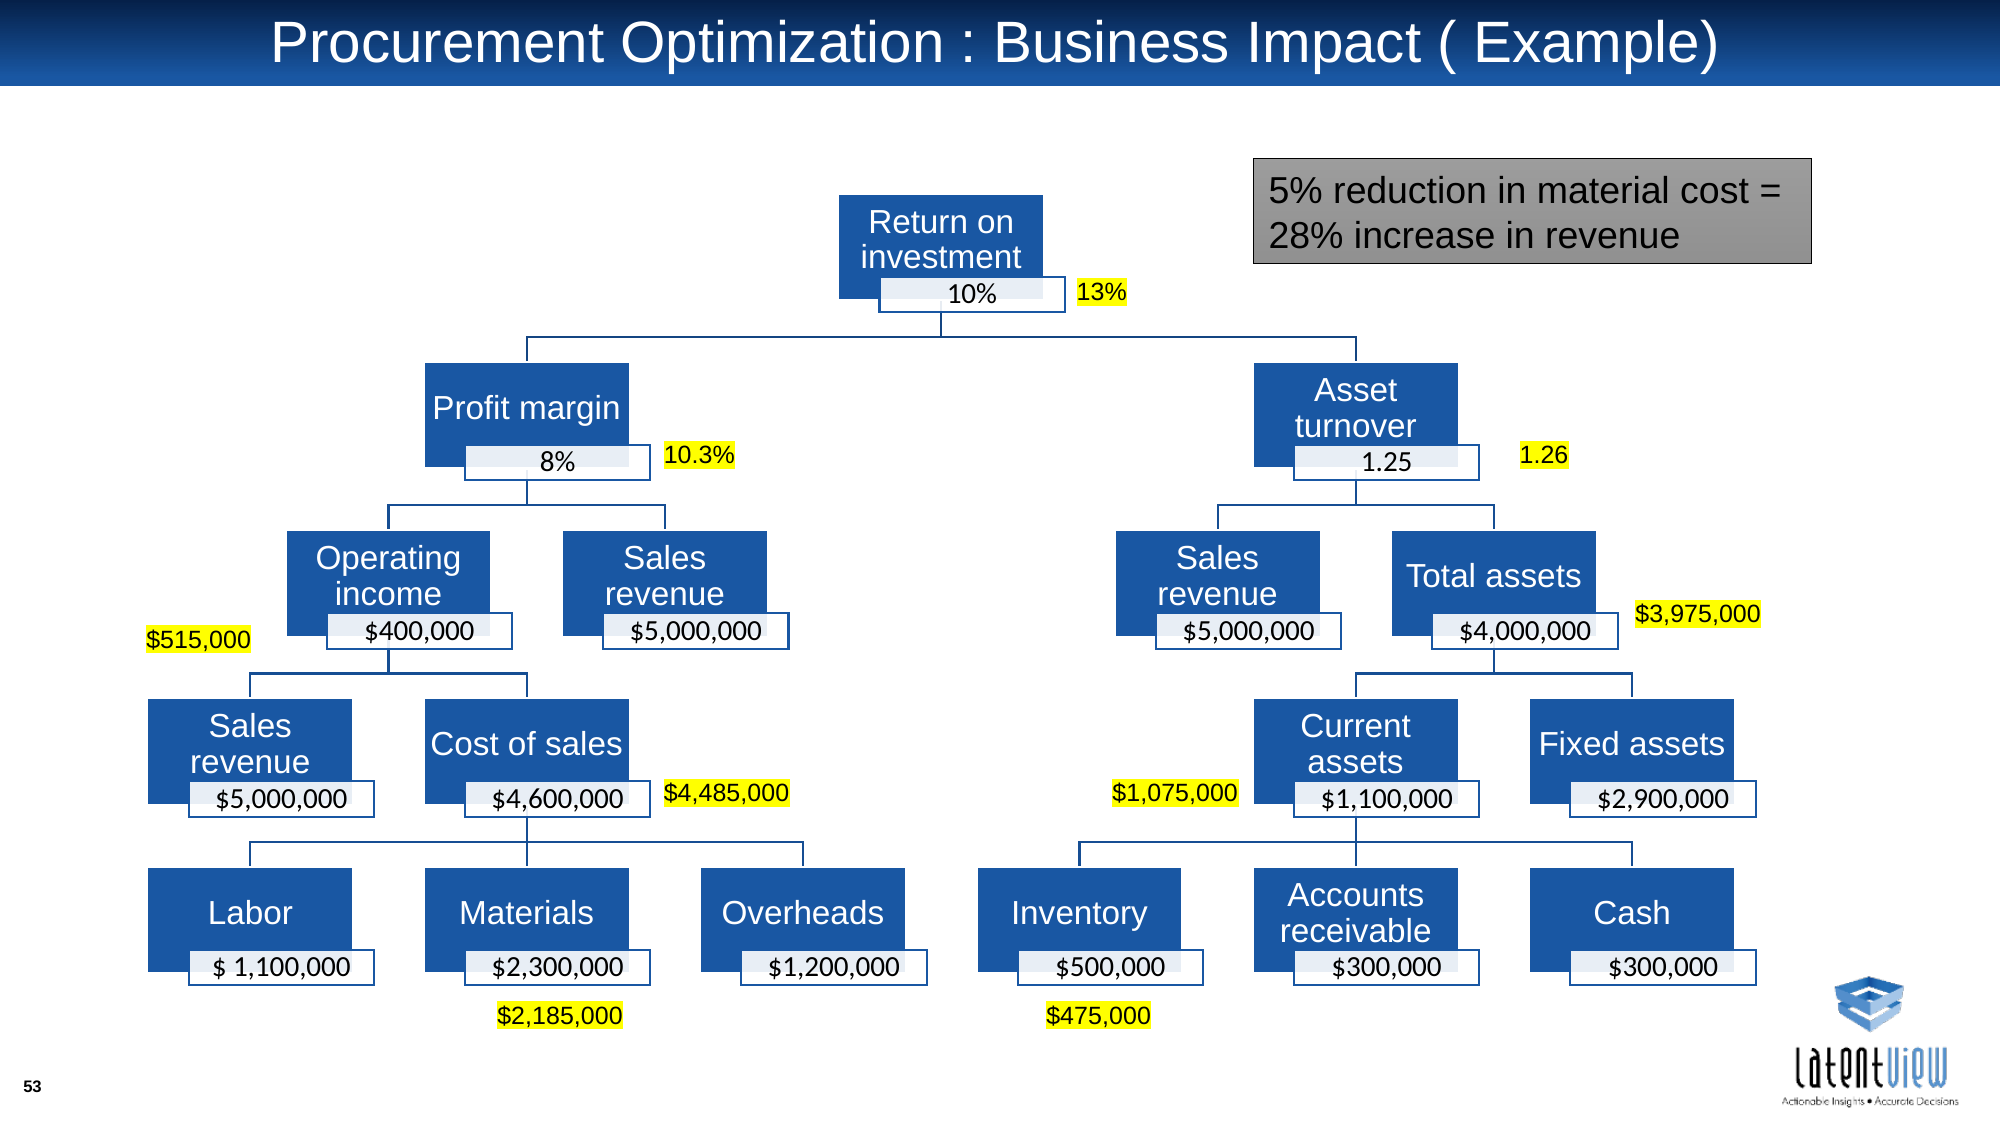

# Procurement Optimization : Business Impact ( Example)
Return on investment
10%
Profit margin
8%
Operating income
$400,000
Sales revenue
$5,000,000
Cost of sales
$4,600,000
Labor
$ 1,100,000
Materials
$2,300,000
Overheads
$1,200,000
Sales revenue
$5,000,000
Asset turnover
1.25
Sales revenue
$5,000,000
Total assets
$4,000,000
Current assets
$1,100,000
Inventory
$500,000
Accounts receivable
$300,000
Cash
$300,000
Fixed assets
$2,900,000
5% reduction in material cost = 28% increase in revenue
13%
10.3%
1.26
$3,975,000
$515,000
$4,485,000
$1,075,000
$475,000
$2,185,000